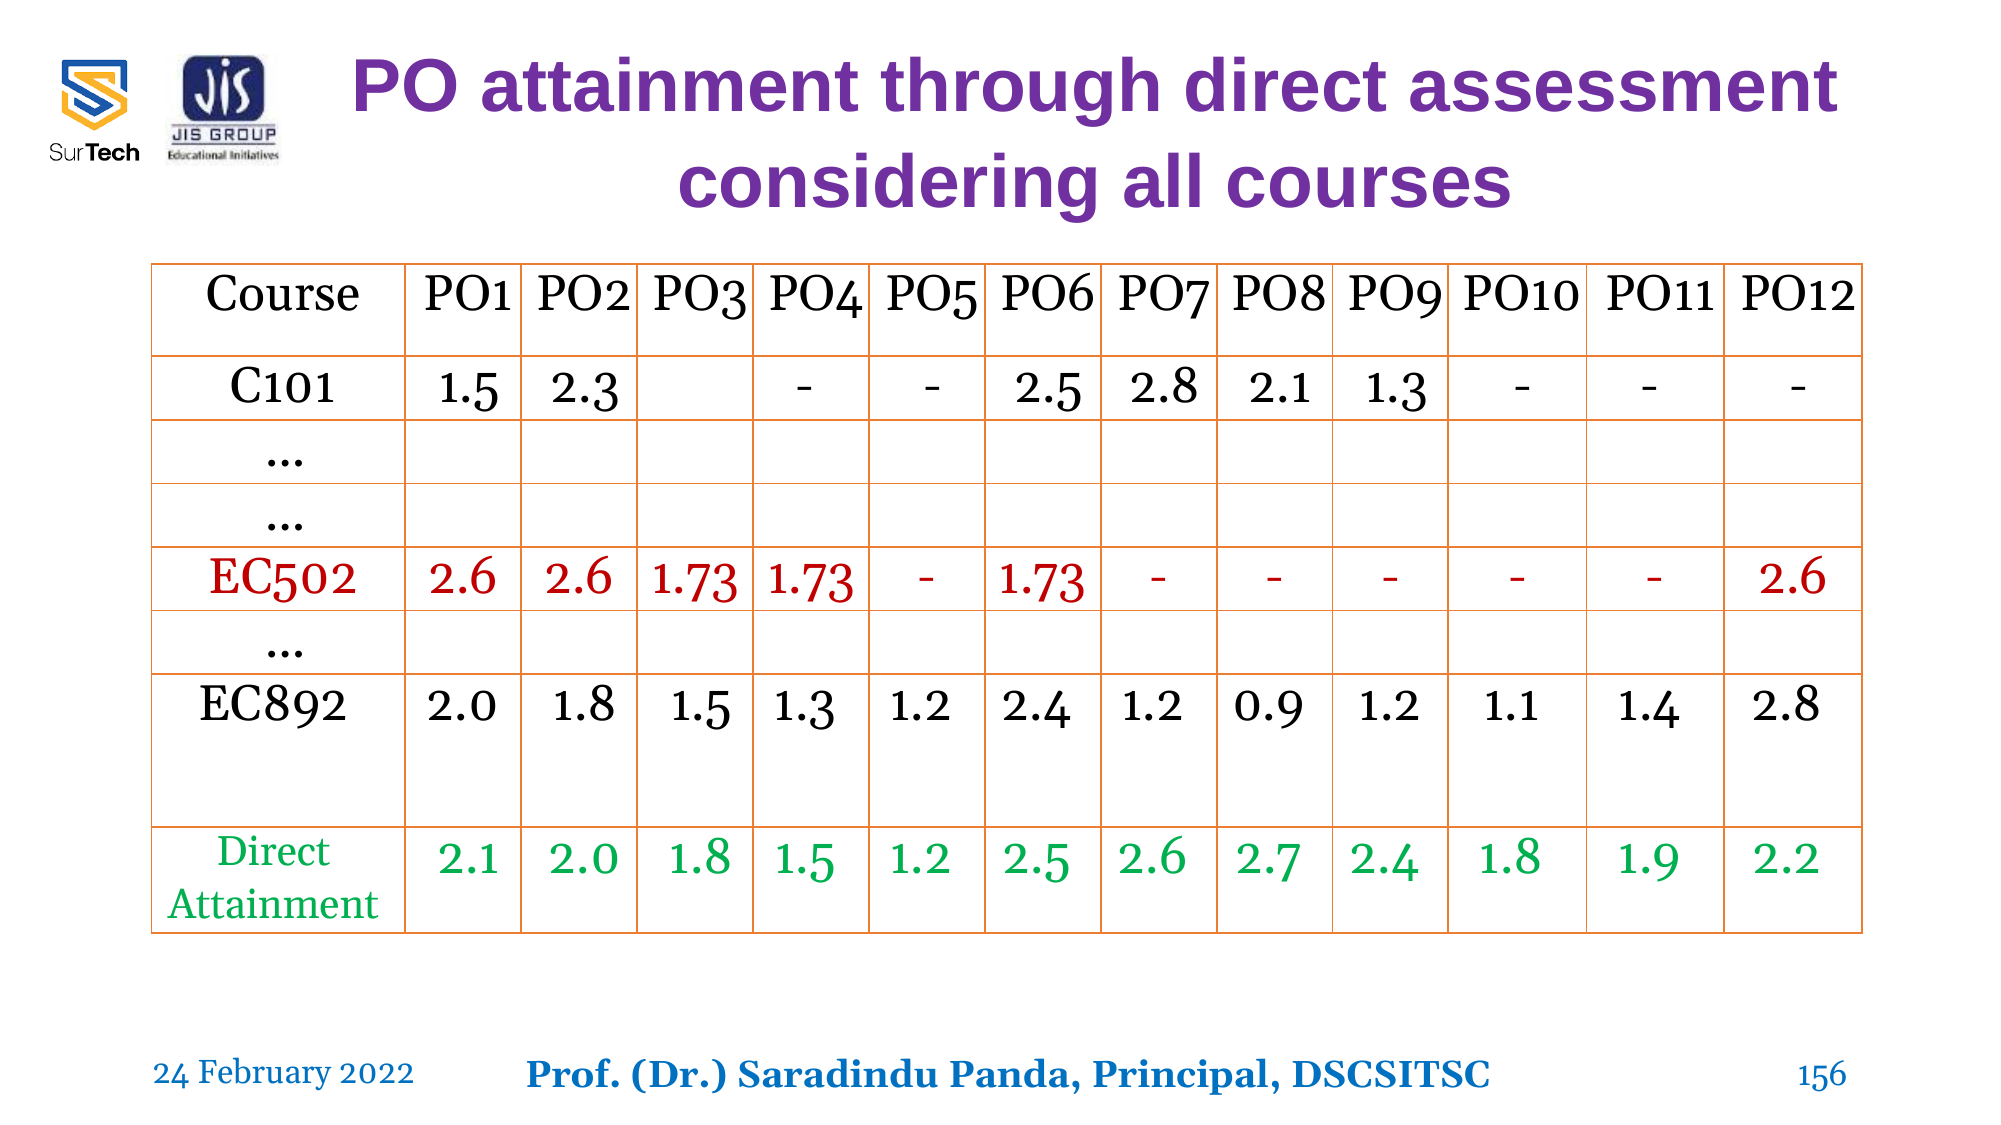

PO attainment through direct assessment considering all courses
| Course | PO1 | PO2 | PO3 | PO4 | PO5 | PO6 | PO7 | PO8 | PO9 | PO10 | PO11 | PO12 |
| --- | --- | --- | --- | --- | --- | --- | --- | --- | --- | --- | --- | --- |
| C101 | 1.5 | 2.3 |  | - | - | 2.5 | 2.8 | 2.1 | 1.3 | - | - | - |
| … |  |  |  |  |  |  |  |  |  |  |  |  |
| … |  |  |  |  |  |  |  |  |  |  |  |  |
| EC502 | 2.6 | 2.6 | 1.73 | 1.73 | - | 1.73 | - | - | - | - | - | 2.6 |
| … |  |  |  |  |  |  |  |  |  |  |  |  |
| EC892 | 2.0 | 1.8 | 1.5 | 1.3 | 1.2 | 2.4 | 1.2 | 0.9 | 1.2 | 1.1 | 1.4 | 2.8 |
| Direct Attainment | 2.1 | 2.0 | 1.8 | 1.5 | 1.2 | 2.5 | 2.6 | 2.7 | 2.4 | 1.8 | 1.9 | 2.2 |
24 February 2022
Prof. (Dr.) Saradindu Panda, Principal, DSCSITSC
156